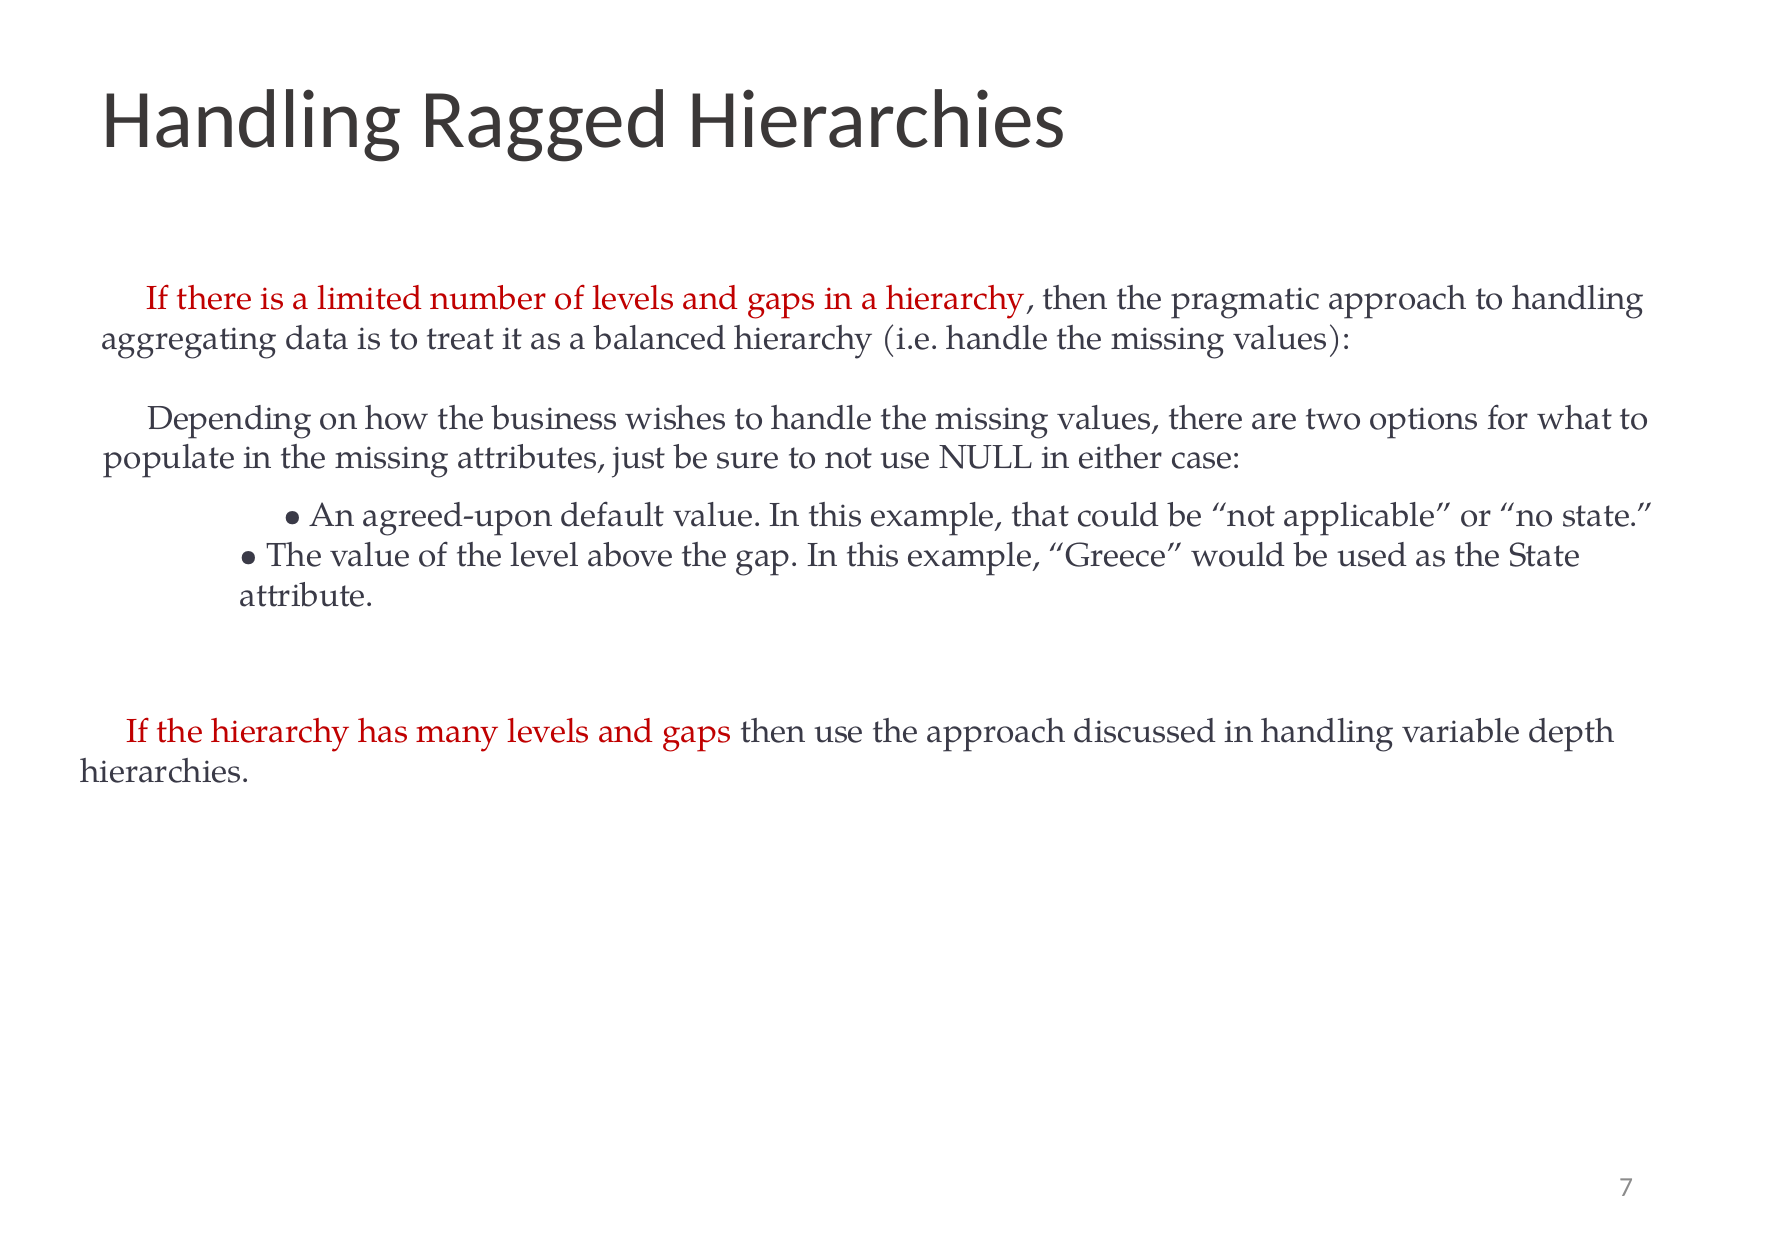

# Handling Ragged Hierarchies
If there is a limited number of levels and gaps in a hierarchy, then the pragmatic approach to handling aggregating data is to treat it as a balanced hierarchy (i.e. handle the missing values):

Depending on how the business wishes to handle the missing values, there are two options for what to populate in the missing attributes, just be sure to not use NULL in either case:

• An agreed-upon default value. In this example, that could be “not applicable” or “no state.”
• The value of the level above the gap. In this example, “Greece” would be used as the State attribute.

If the hierarchy has many levels and gaps then use the approach discussed in handling variable depth hierarchies.

7